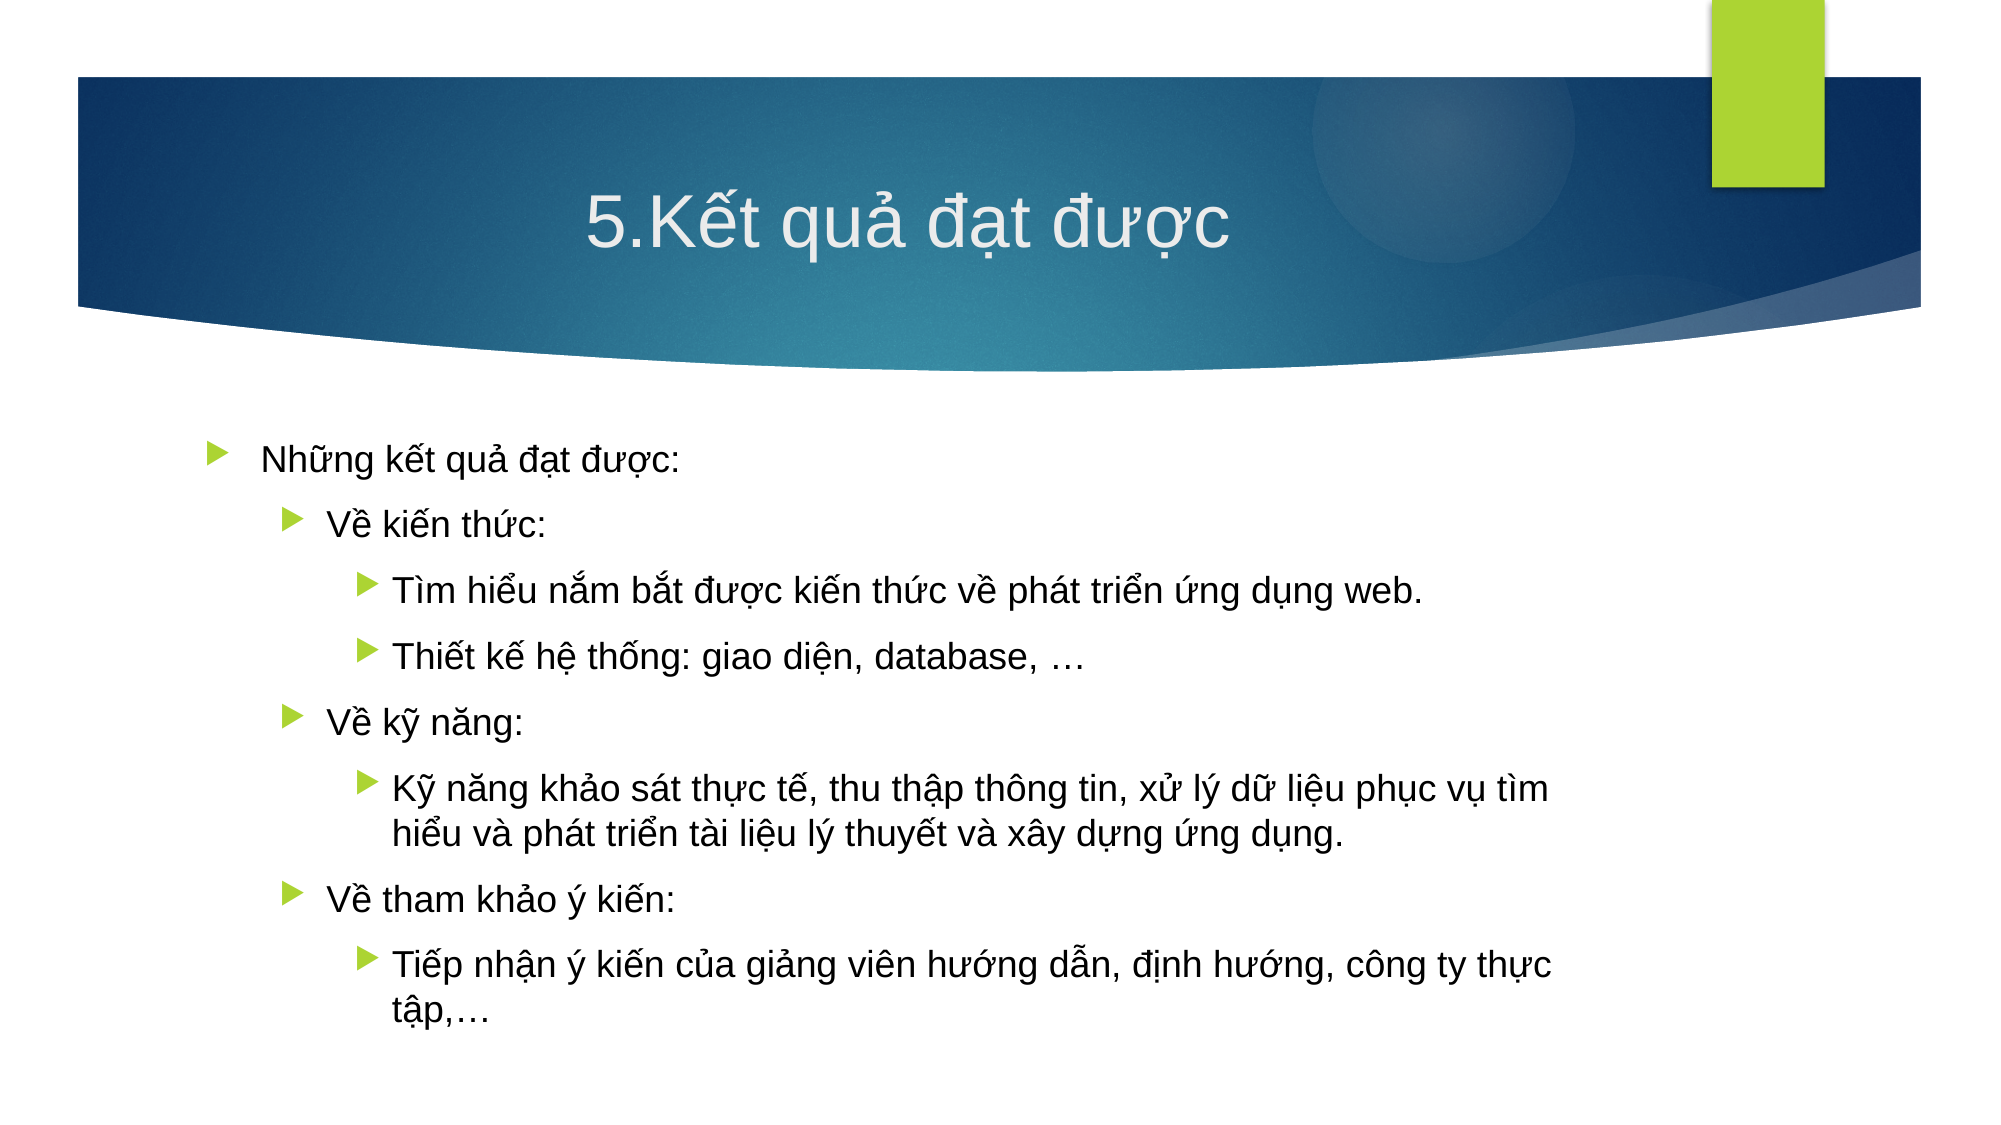

# 5.Kết quả đạt được
Những kết quả đạt được:
Về kiến thức:
Tìm hiểu nắm bắt được kiến thức về phát triển ứng dụng web.
Thiết kế hệ thống: giao diện, database, …
Về kỹ năng:
Kỹ năng khảo sát thực tế, thu thập thông tin, xử lý dữ liệu phục vụ tìm hiểu và phát triển tài liệu lý thuyết và xây dựng ứng dụng.
Về tham khảo ý kiến:
Tiếp nhận ý kiến của giảng viên hướng dẫn, định hướng, công ty thực tập,…